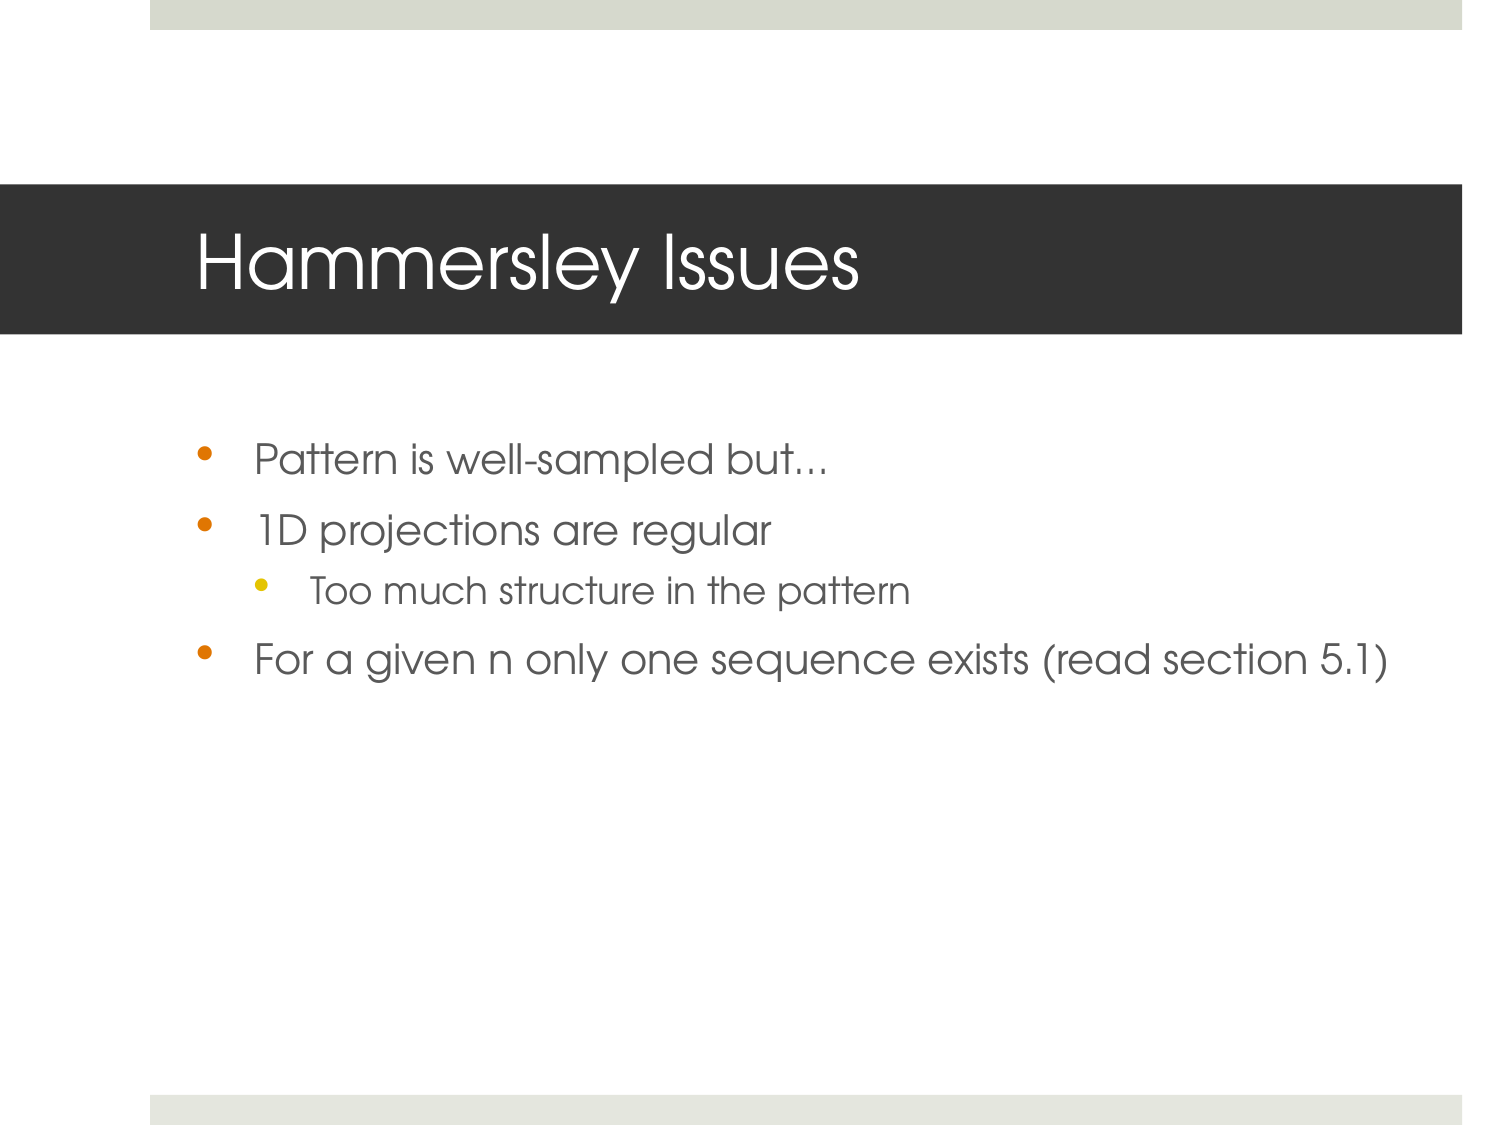

# Hammersley Issues
Pattern is well-sampled but…
1D projections are regular
Too much structure in the pattern
For a given n only one sequence exists (read section 5.1)